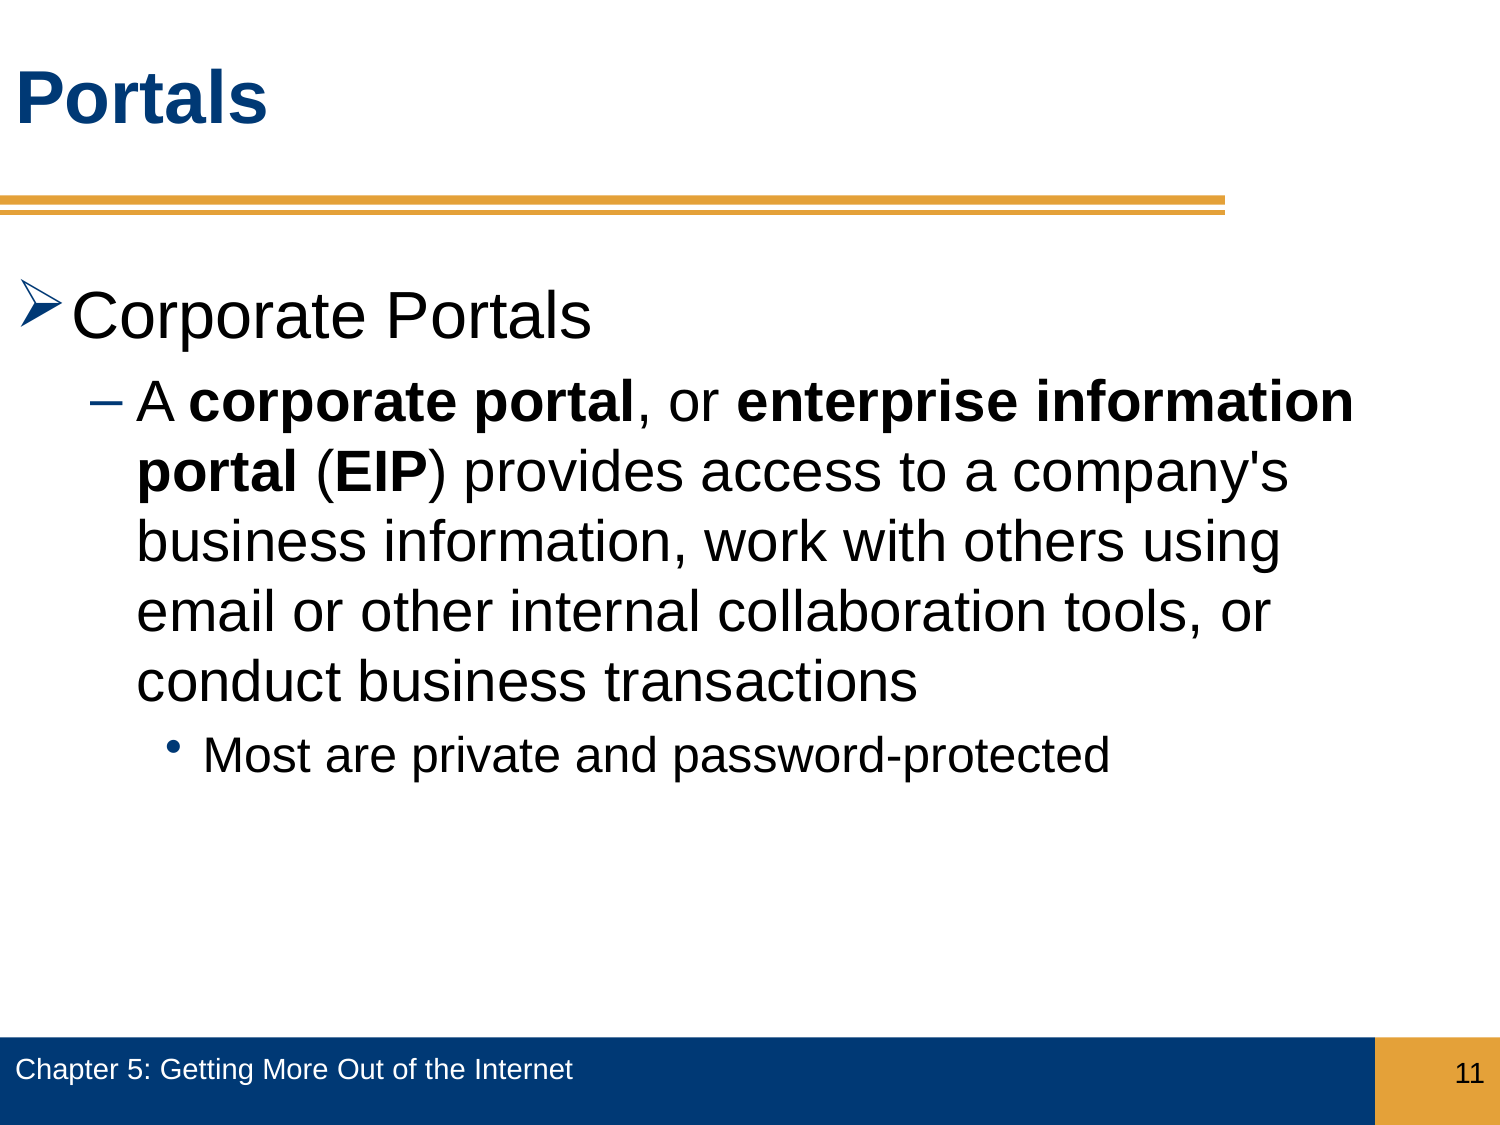

# Portals
Corporate Portals
A corporate portal, or enterprise information portal (EIP) provides access to a company's business information, work with others using email or other internal collaboration tools, or conduct business transactions
Most are private and password-protected

Chapter 5: Getting More Out of the Internet
11